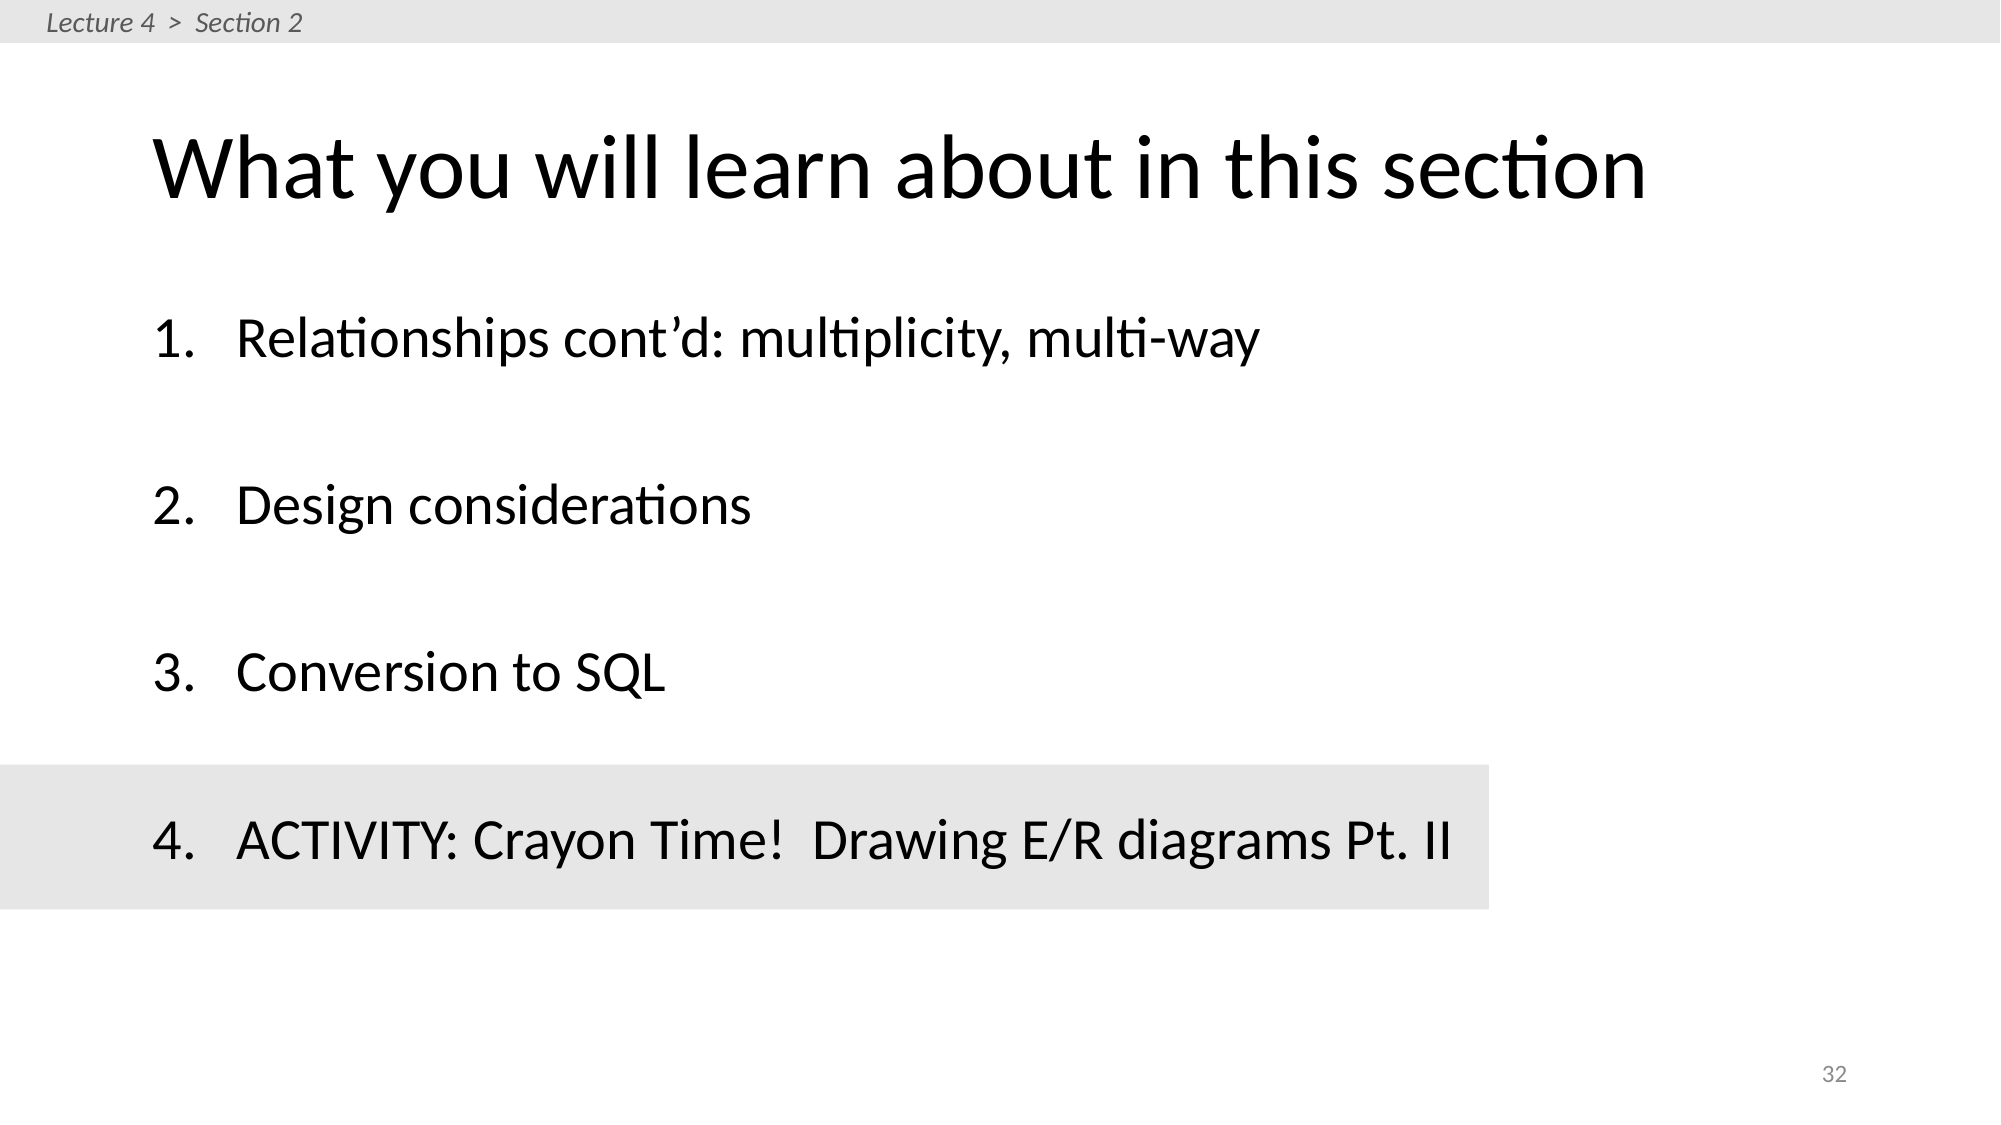

Lecture 4  >  Section 2
# What you will learn about in this section
Relationships cont’d: multiplicity, multi-way

Design considerations

Conversion to SQL

ACTIVITY: Crayon Time!  Drawing E/R diagrams Pt. II

32